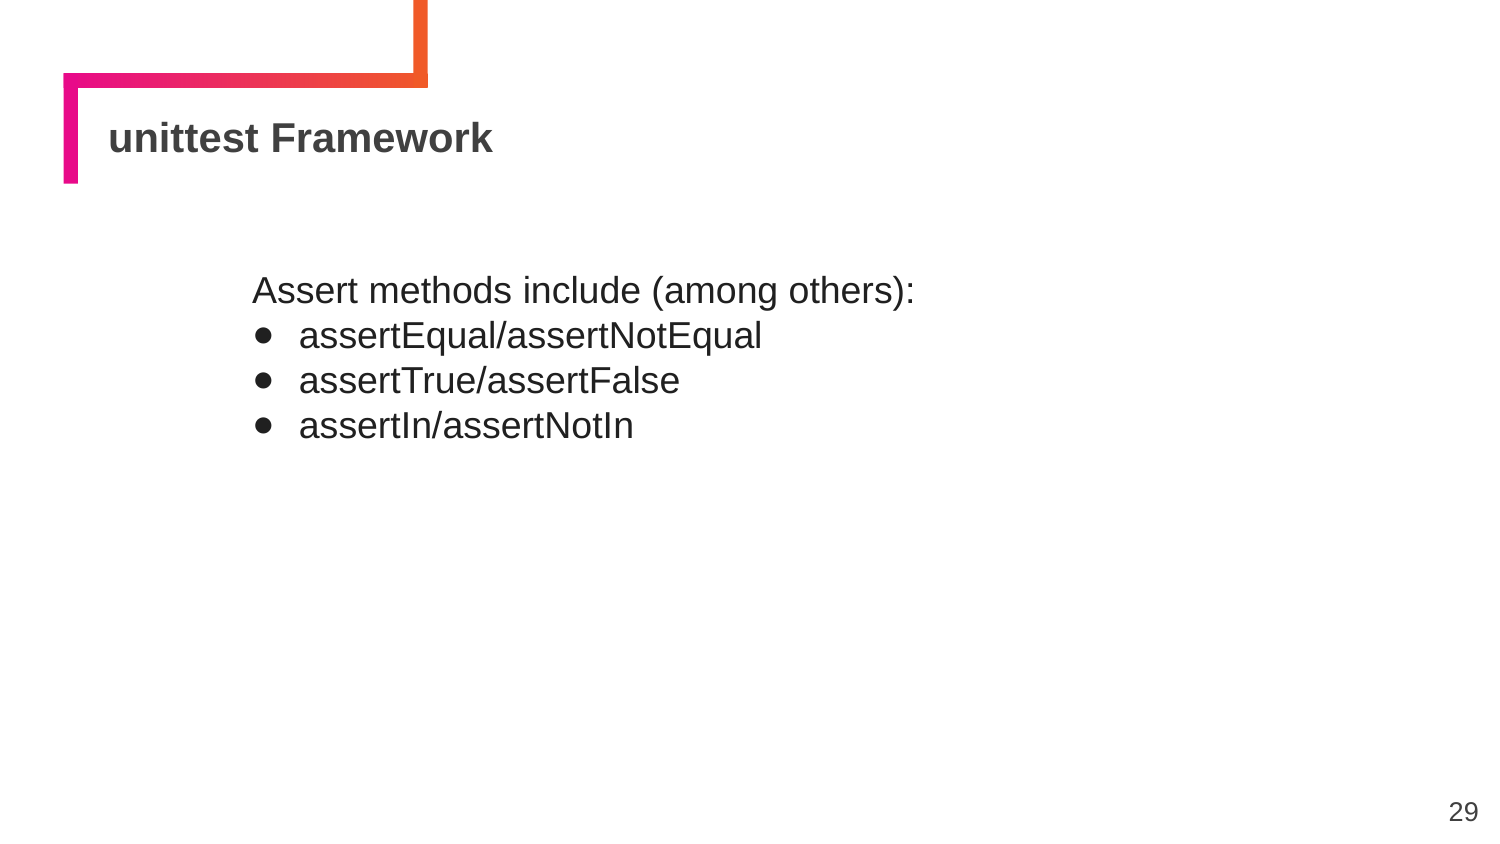

# unittest Framework

Assert methods include (among others):
assertEqual/assertNotEqual
assertTrue/assertFalse
assertIn/assertNotIn

29